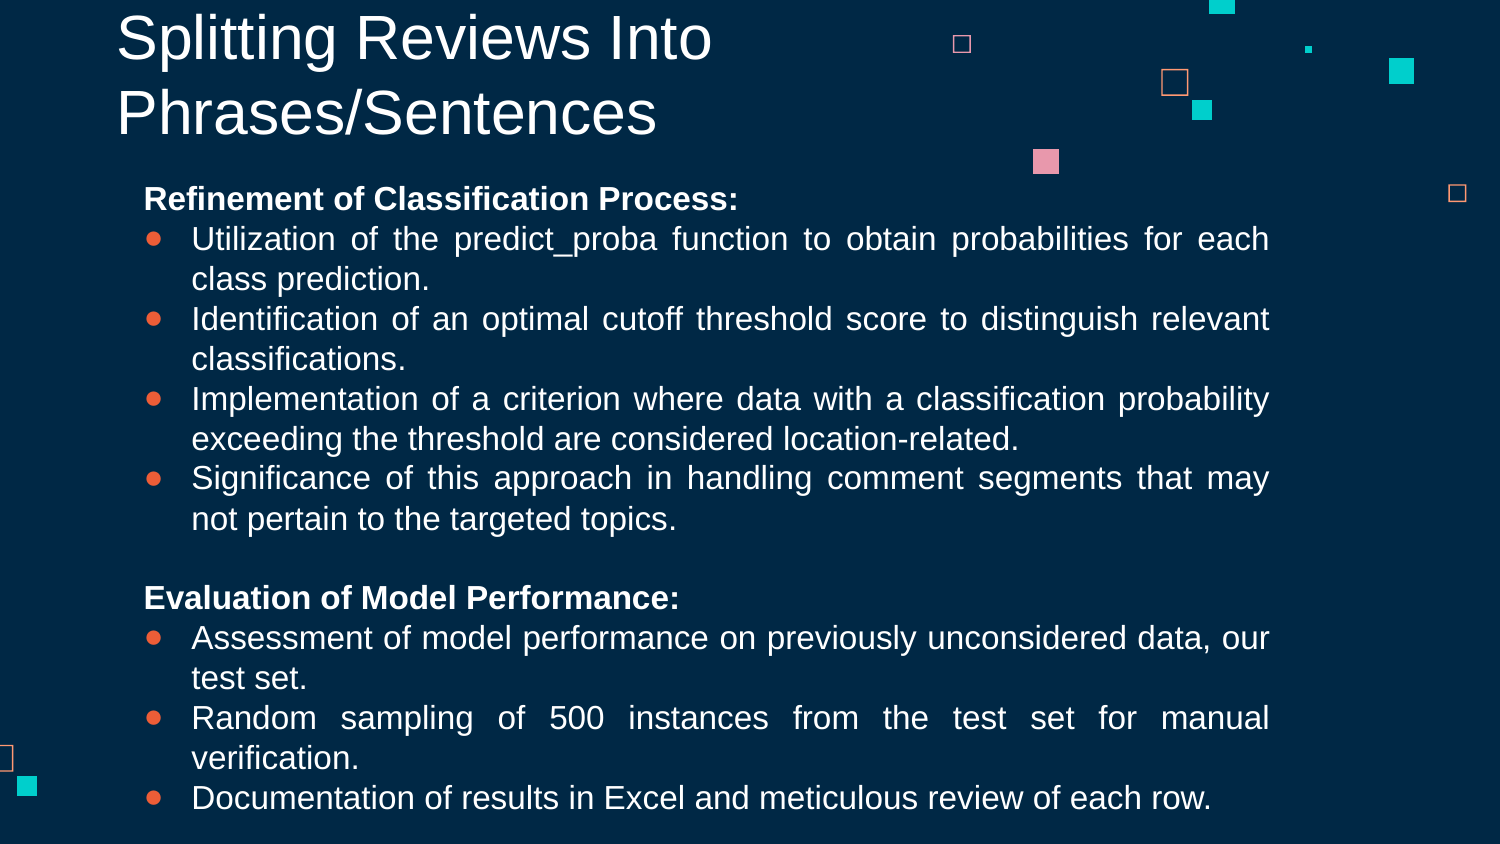

# Splitting Reviews Into Phrases/Sentences
Refinement of Classification Process:
Utilization of the predict_proba function to obtain probabilities for each class prediction.
Identification of an optimal cutoff threshold score to distinguish relevant classifications.
Implementation of a criterion where data with a classification probability exceeding the threshold are considered location-related.
Significance of this approach in handling comment segments that may not pertain to the targeted topics.

Evaluation of Model Performance:
Assessment of model performance on previously unconsidered data, our test set.
Random sampling of 500 instances from the test set for manual verification.
Documentation of results in Excel and meticulous review of each row.